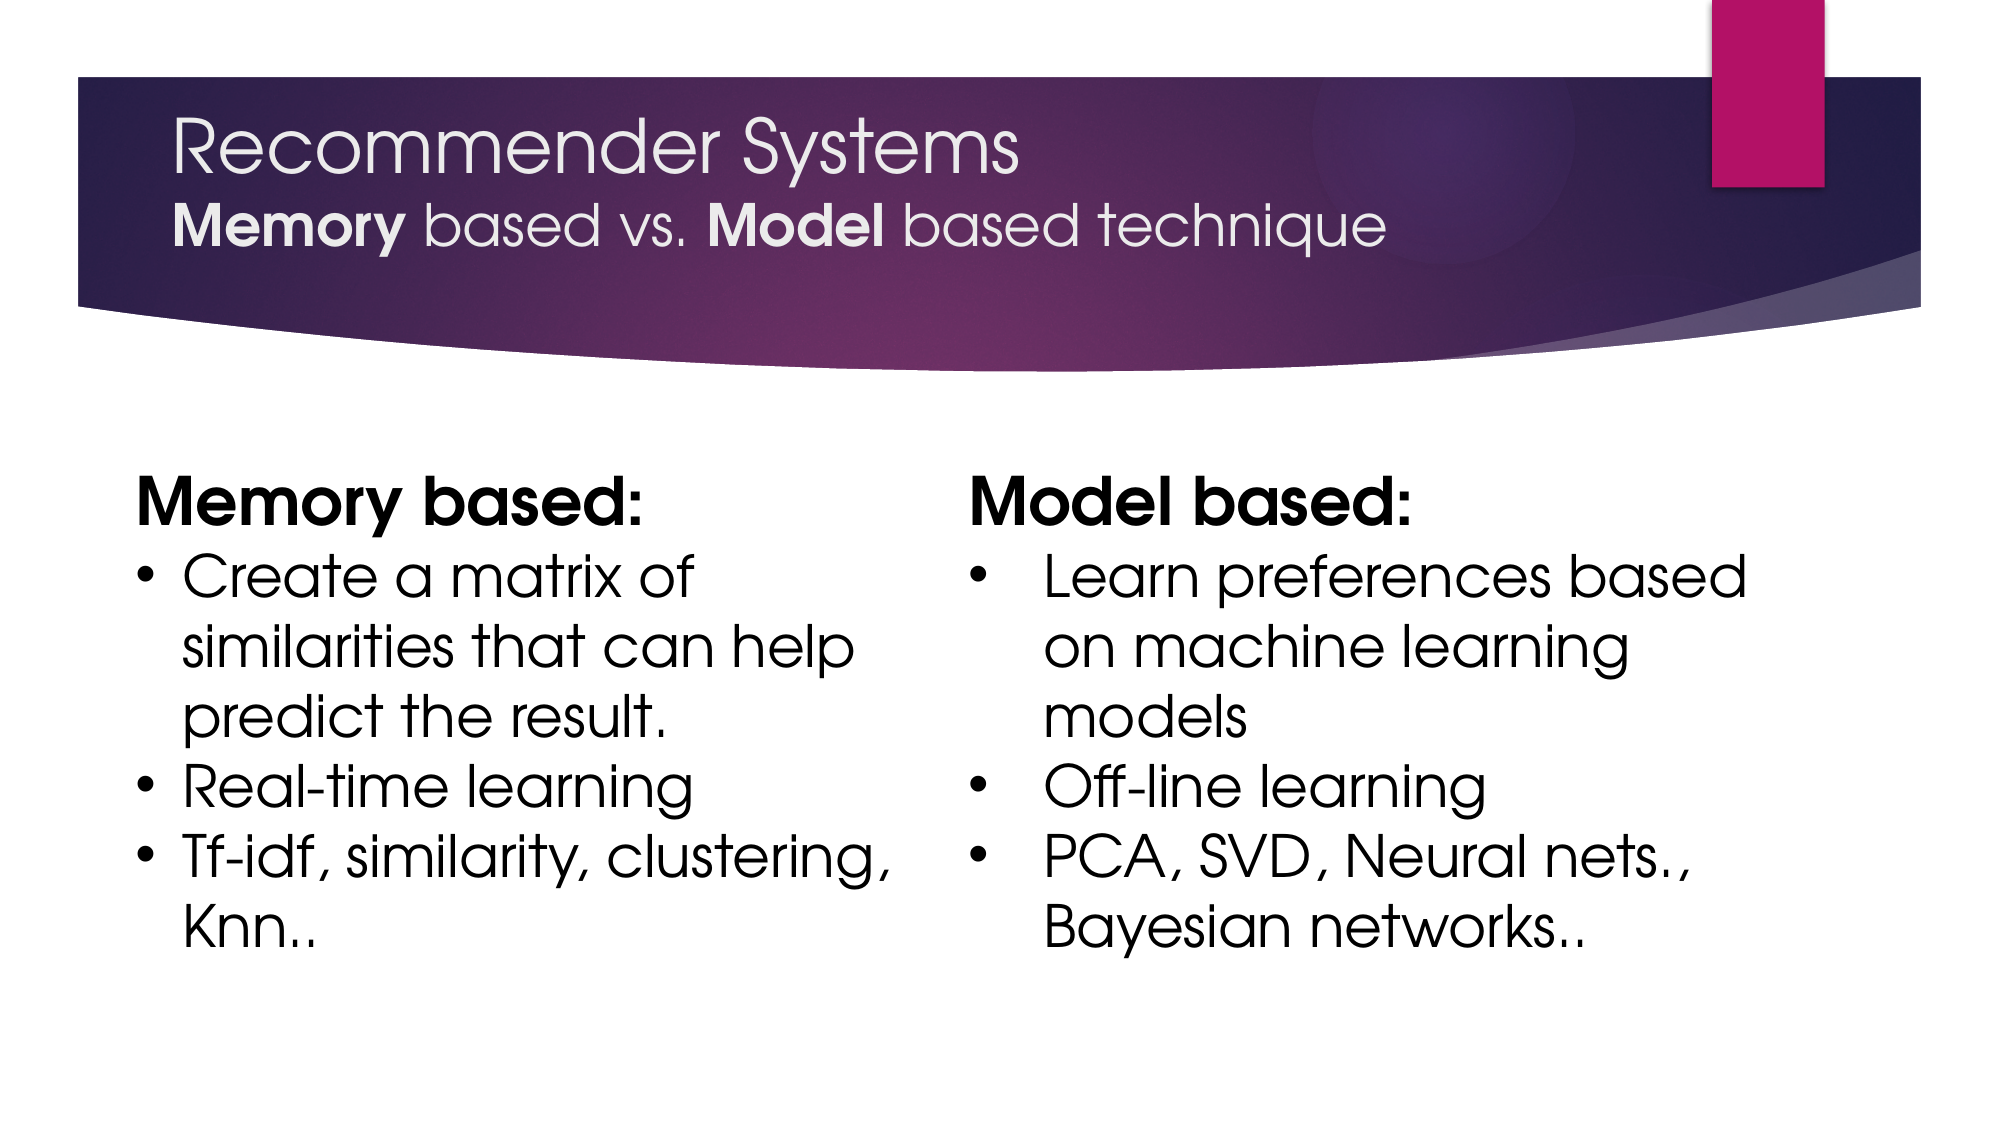

Recommender Systems
Memory based vs. Model based technique
Memory based:
Create a matrix of similarities that can help predict the result.
Real-time learning
Tf-idf, similarity, clustering, Knn..
Model based:
Learn preferences based on machine learning models
Off-line learning
PCA, SVD, Neural nets., Bayesian networks..